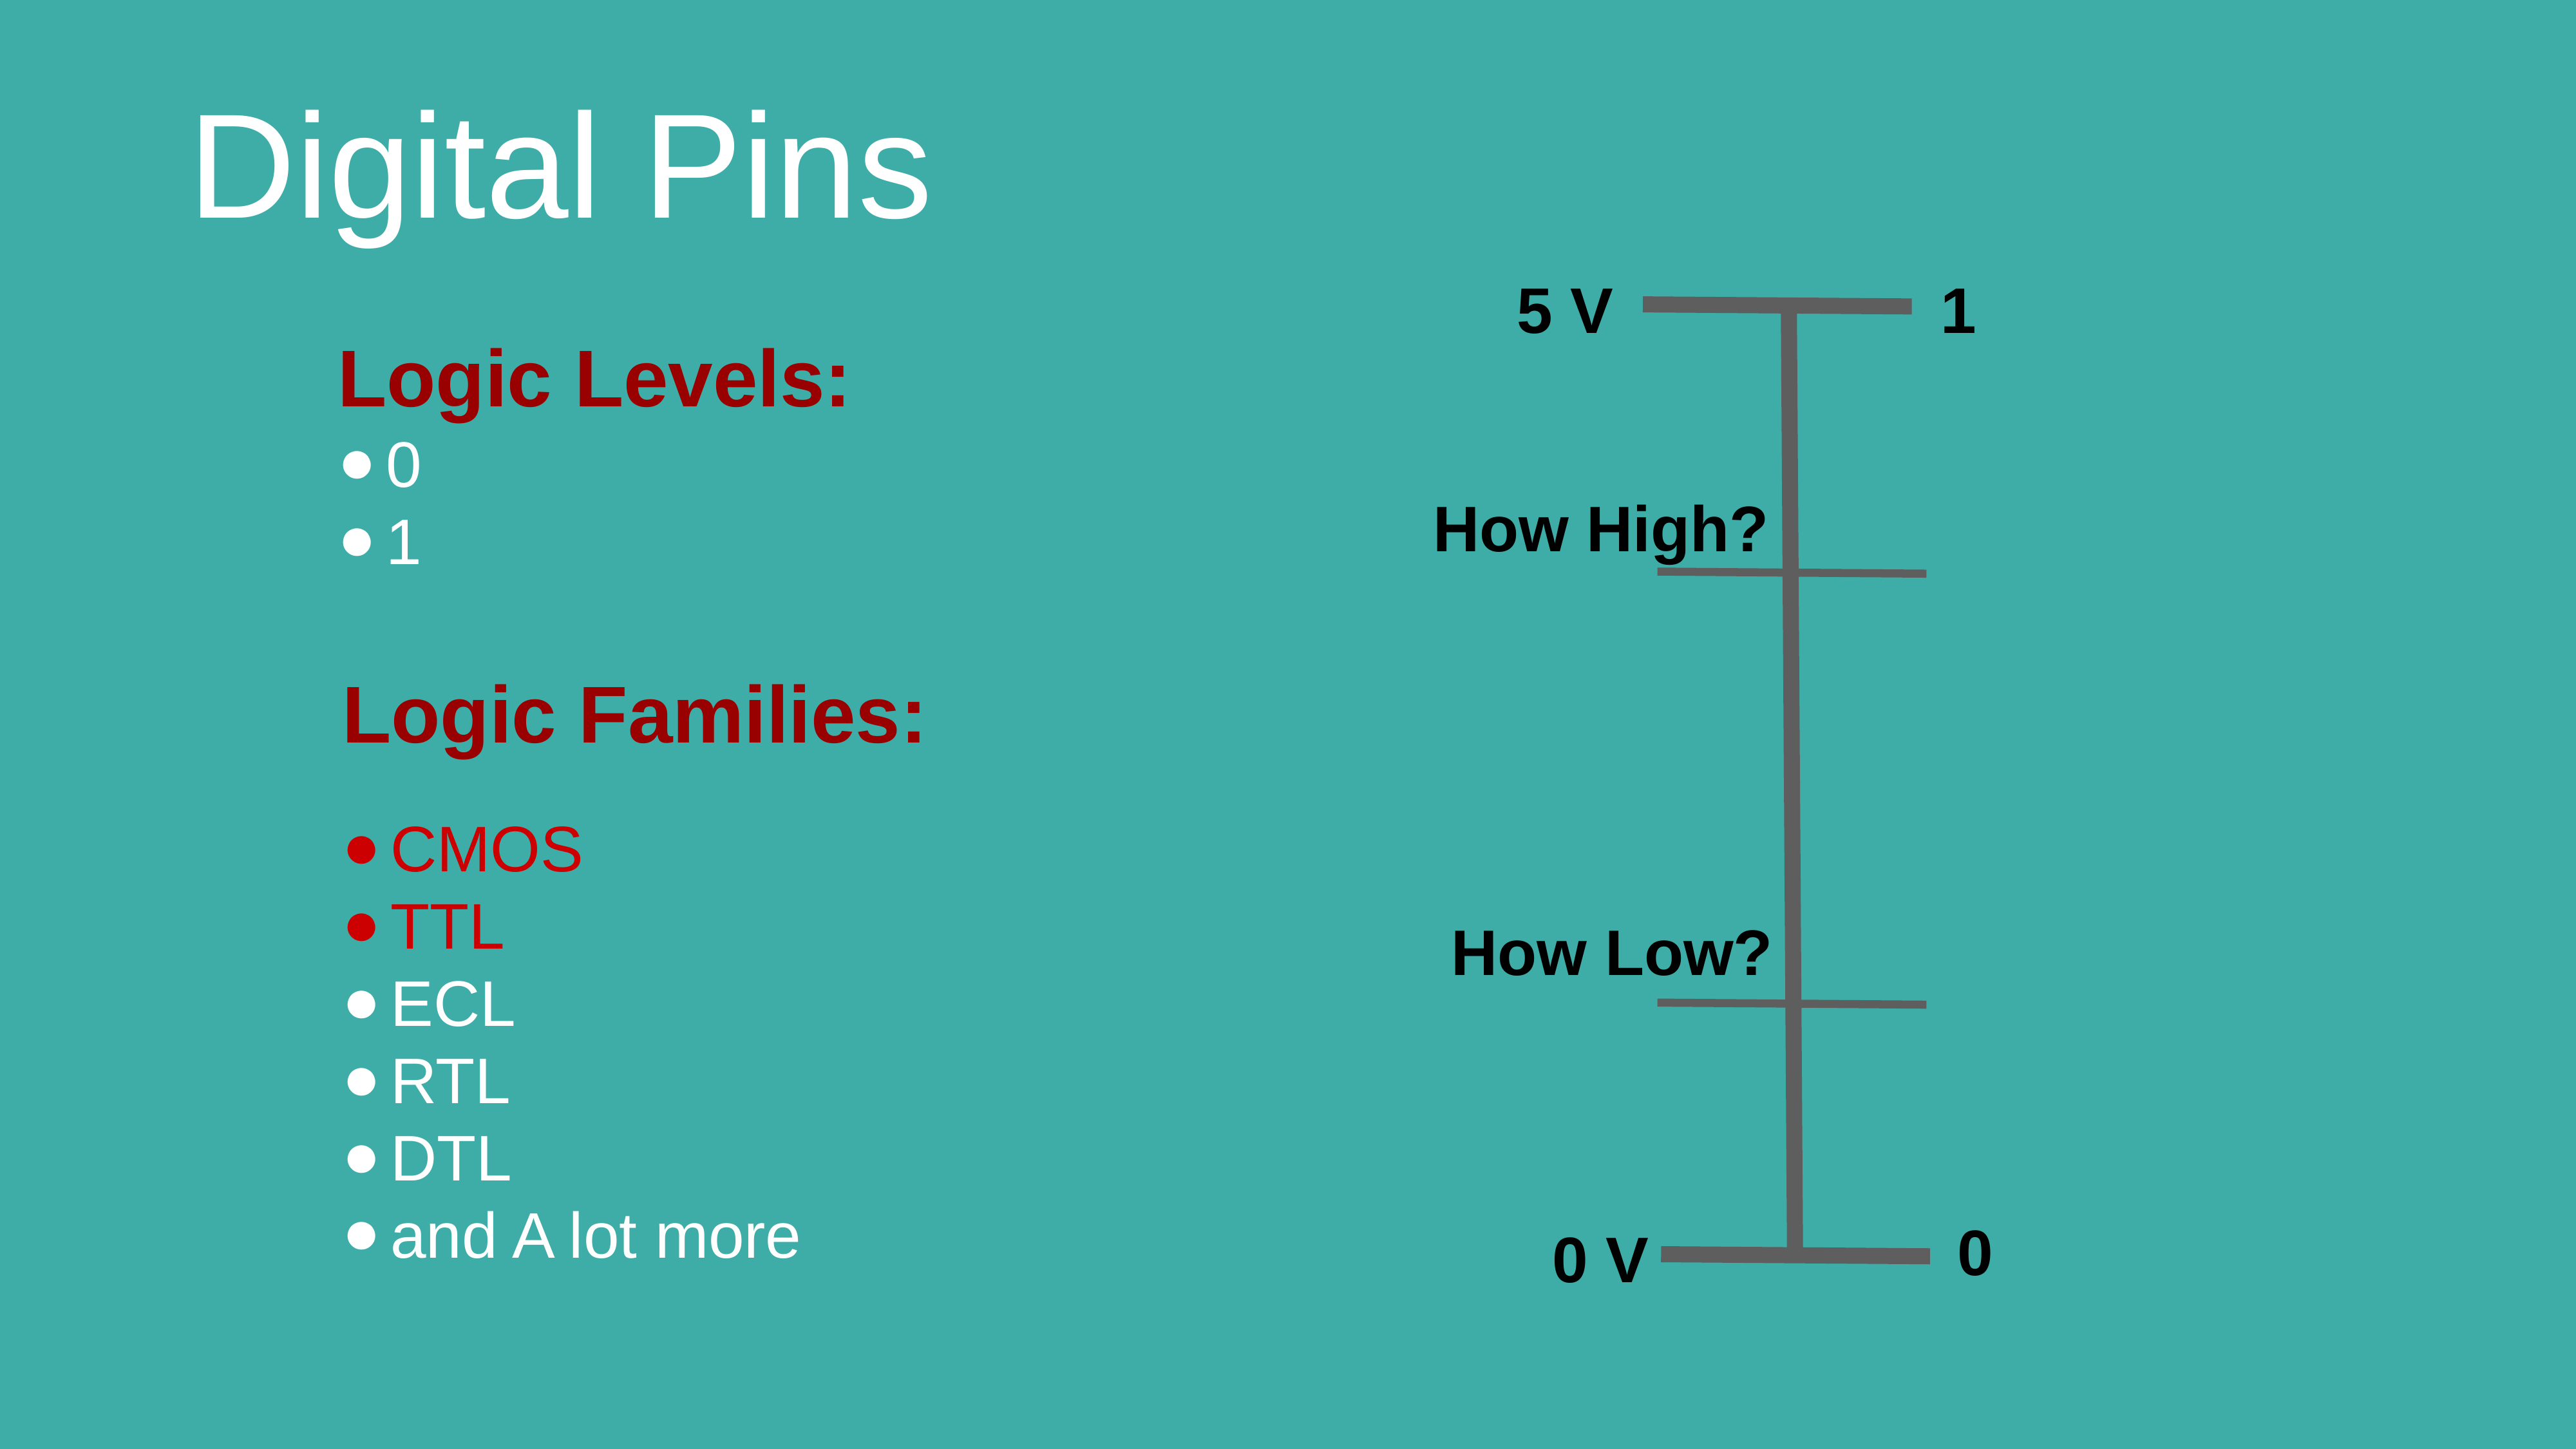

# Digital Pins
5 V
1
Logic Levels:
0
1
How High?
Logic Families:

CMOS
TTL
ECL
RTL
DTL
and A lot more
How Low?
0
0 V